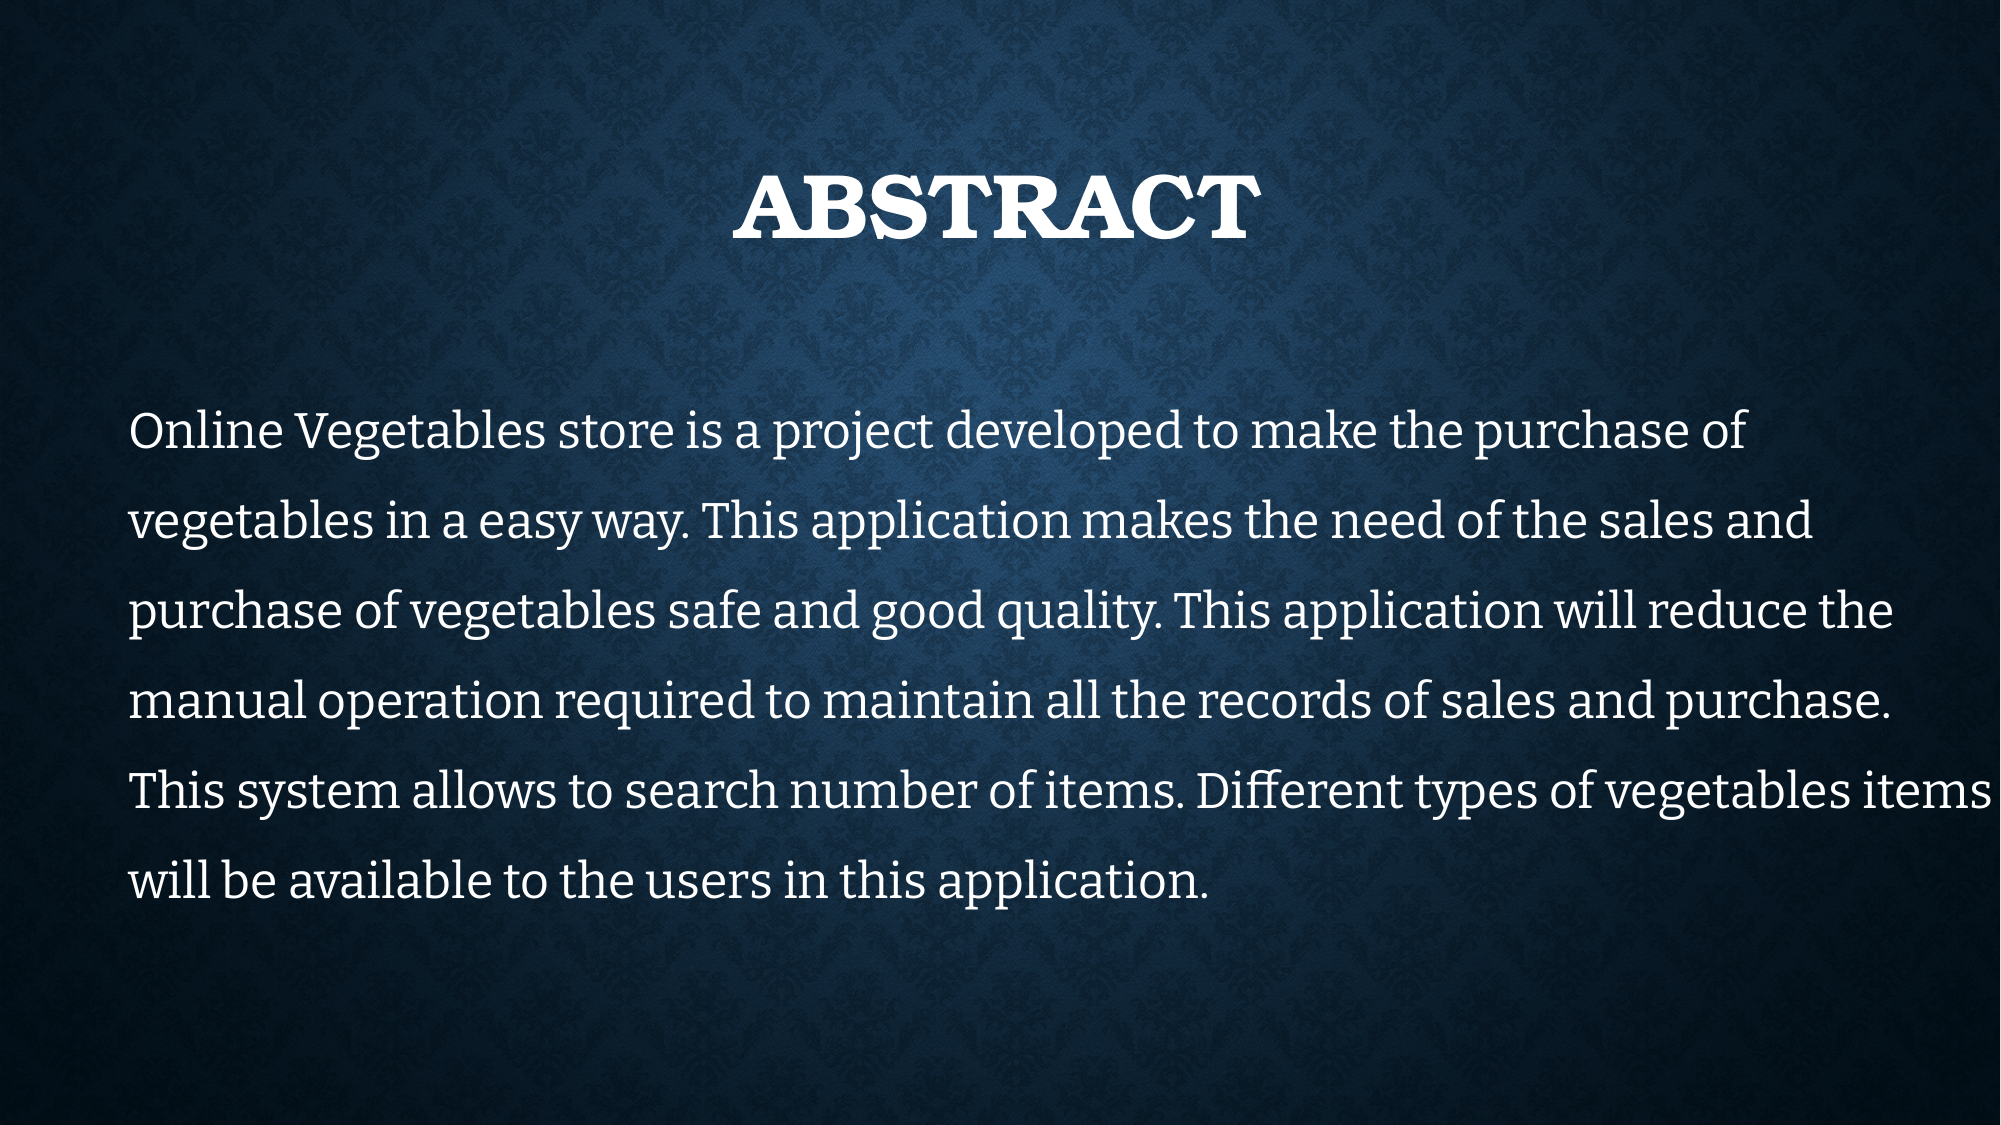

# ABSTRACT
Online Vegetables store is a project developed to make the purchase of vegetables in a easy way. This application makes the need of the sales and purchase of vegetables safe and good quality. This application will reduce the manual operation required to maintain all the records of sales and purchase. This system allows to search number of items. Different types of vegetables items will be available to the users in this application.